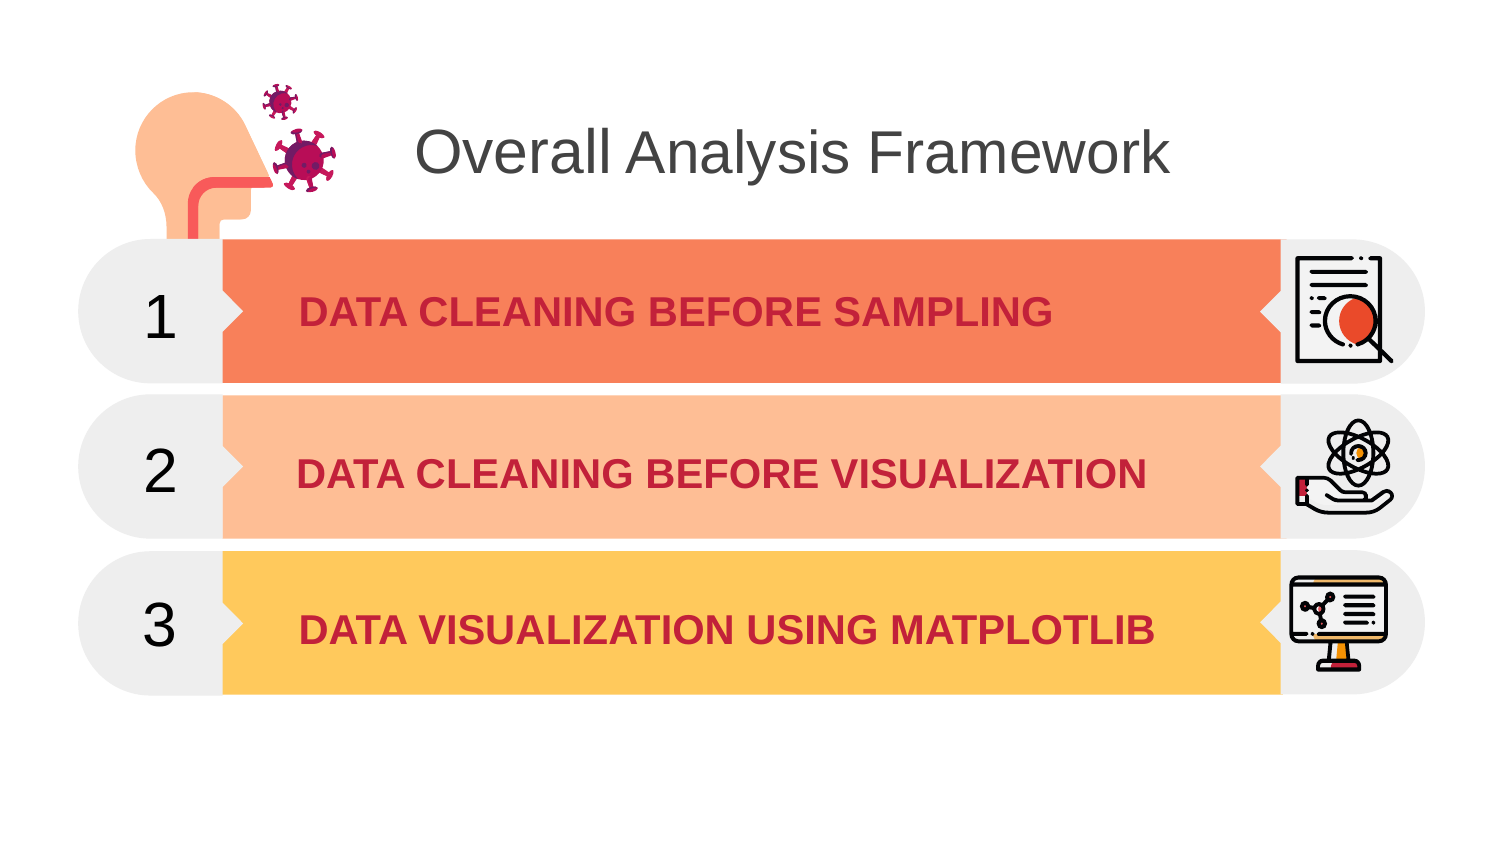

Jonna

# Overall Analysis Framework

1

2

3

DATA CLEANING BEFORE SAMPLING

DATA CLEANING BEFORE VISUALIZATION

DATA VISUALIZATION USING MATPLOTLIB